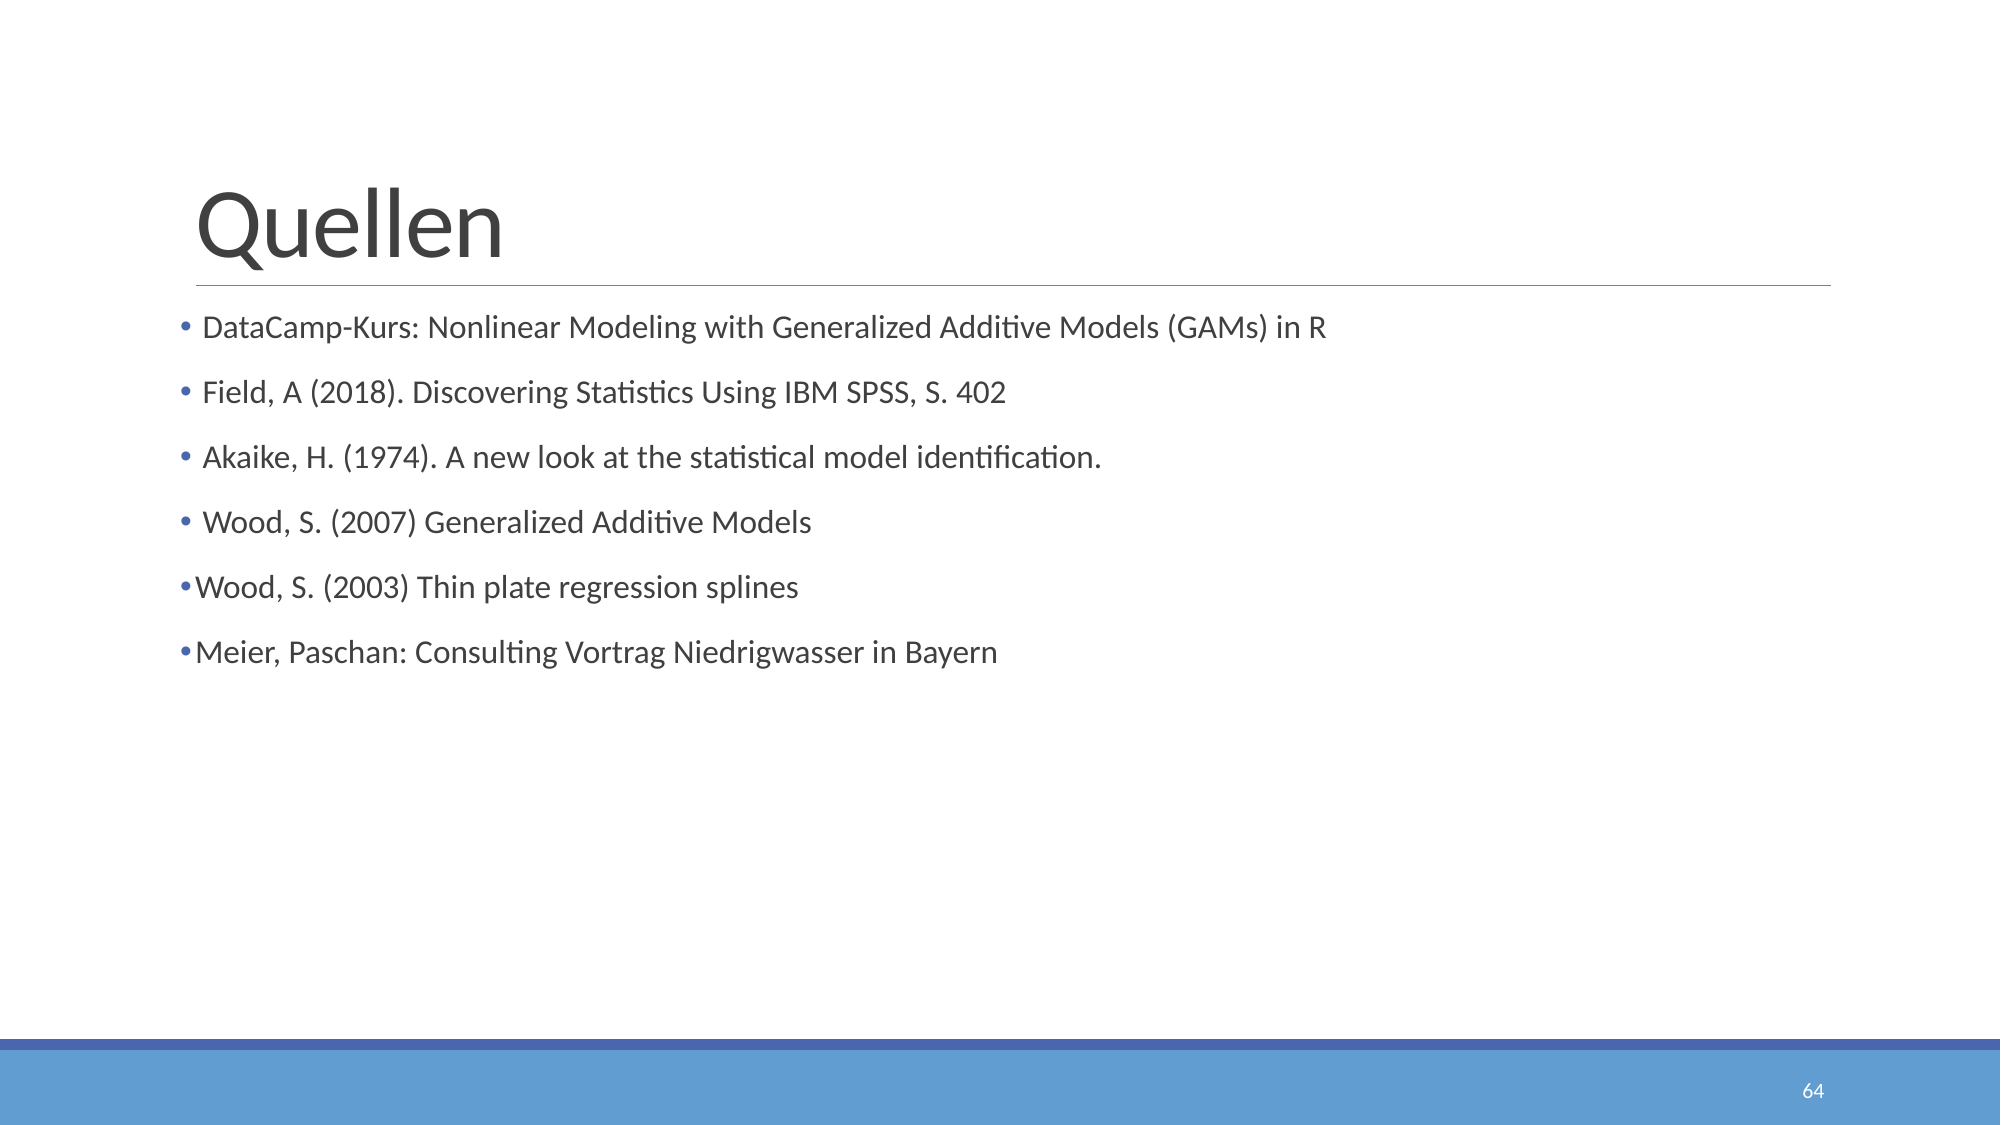

# Quellen
 DataCamp-Kurs: Nonlinear Modeling with Generalized Additive Models (GAMs) in R
 Field, A (2018). Discovering Statistics Using IBM SPSS, S. 402
 Akaike, H. (1974). A new look at the statistical model identification.
 Wood, S. (2007) Generalized Additive Models
Wood, S. (2003) Thin plate regression splines
Meier, Paschan: Consulting Vortrag Niedrigwasser in Bayern

64